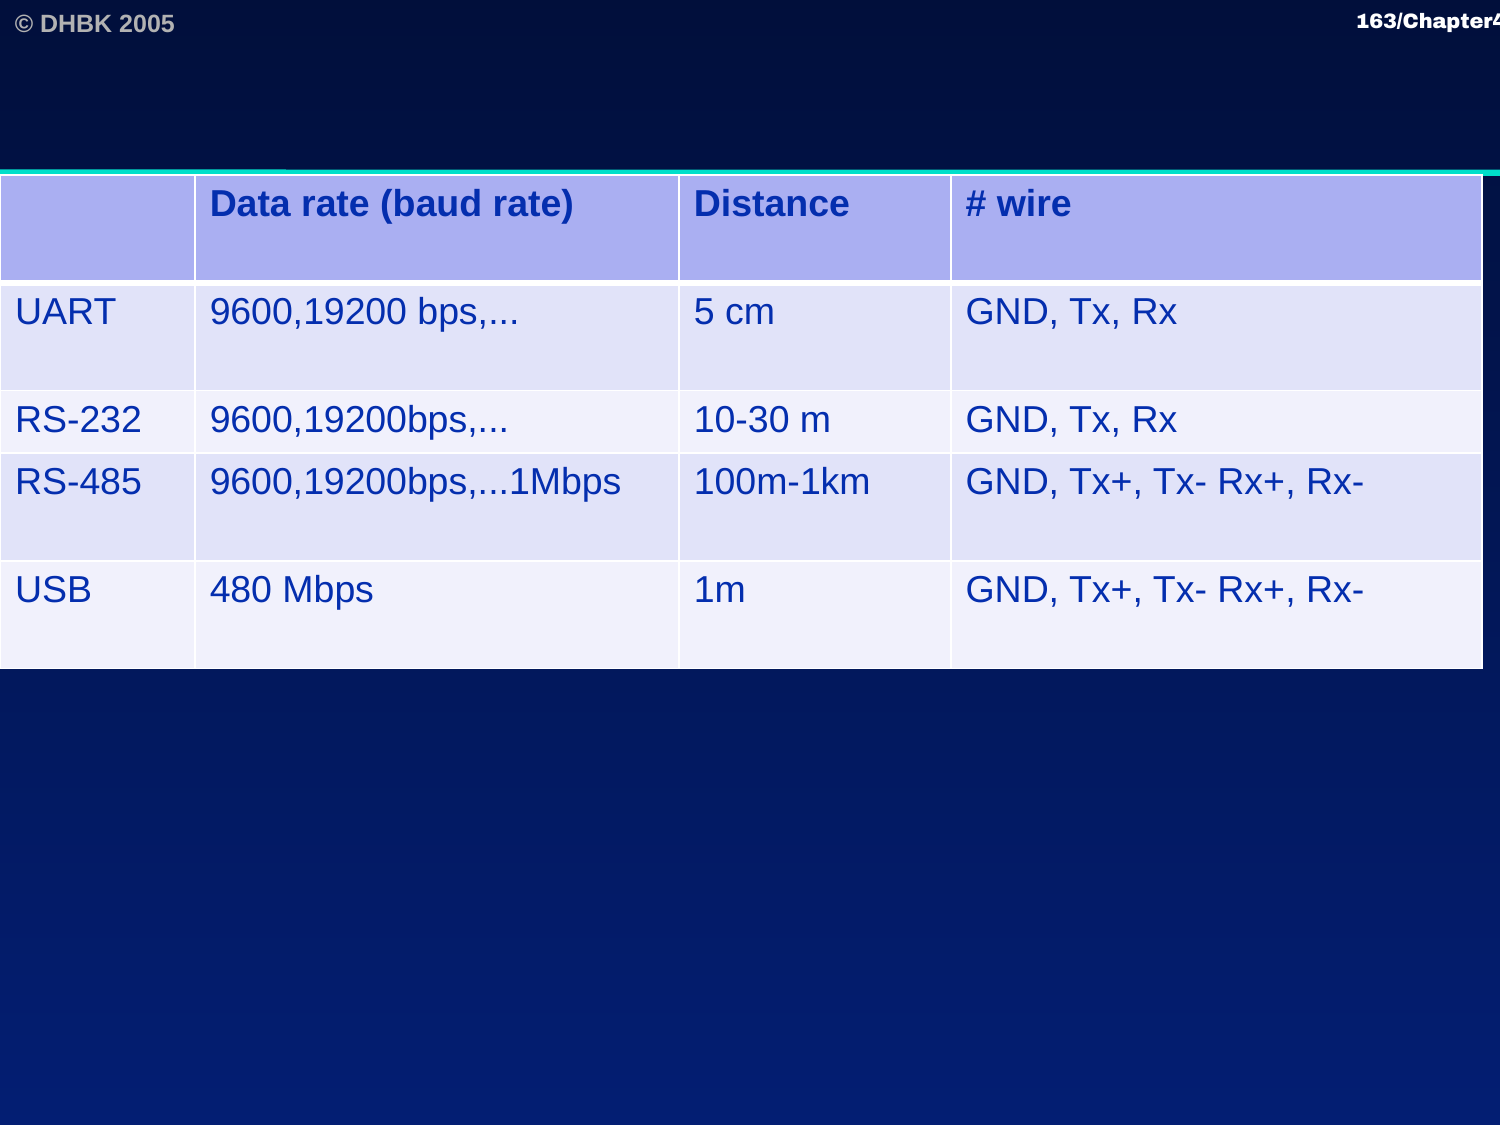

#
163/Chapter4
|  | Data rate (baud rate) | Distance | # wire |
| --- | --- | --- | --- |
| UART | 9600,19200 bps,... | 5 cm | GND, Tx, Rx |
| RS-232 | 9600,19200bps,... | 10-30 m | GND, Tx, Rx |
| RS-485 | 9600,19200bps,...1Mbps | 100m-1km | GND, Tx+, Tx- Rx+, Rx- |
| USB | 480 Mbps | 1m | GND, Tx+, Tx- Rx+, Rx- |